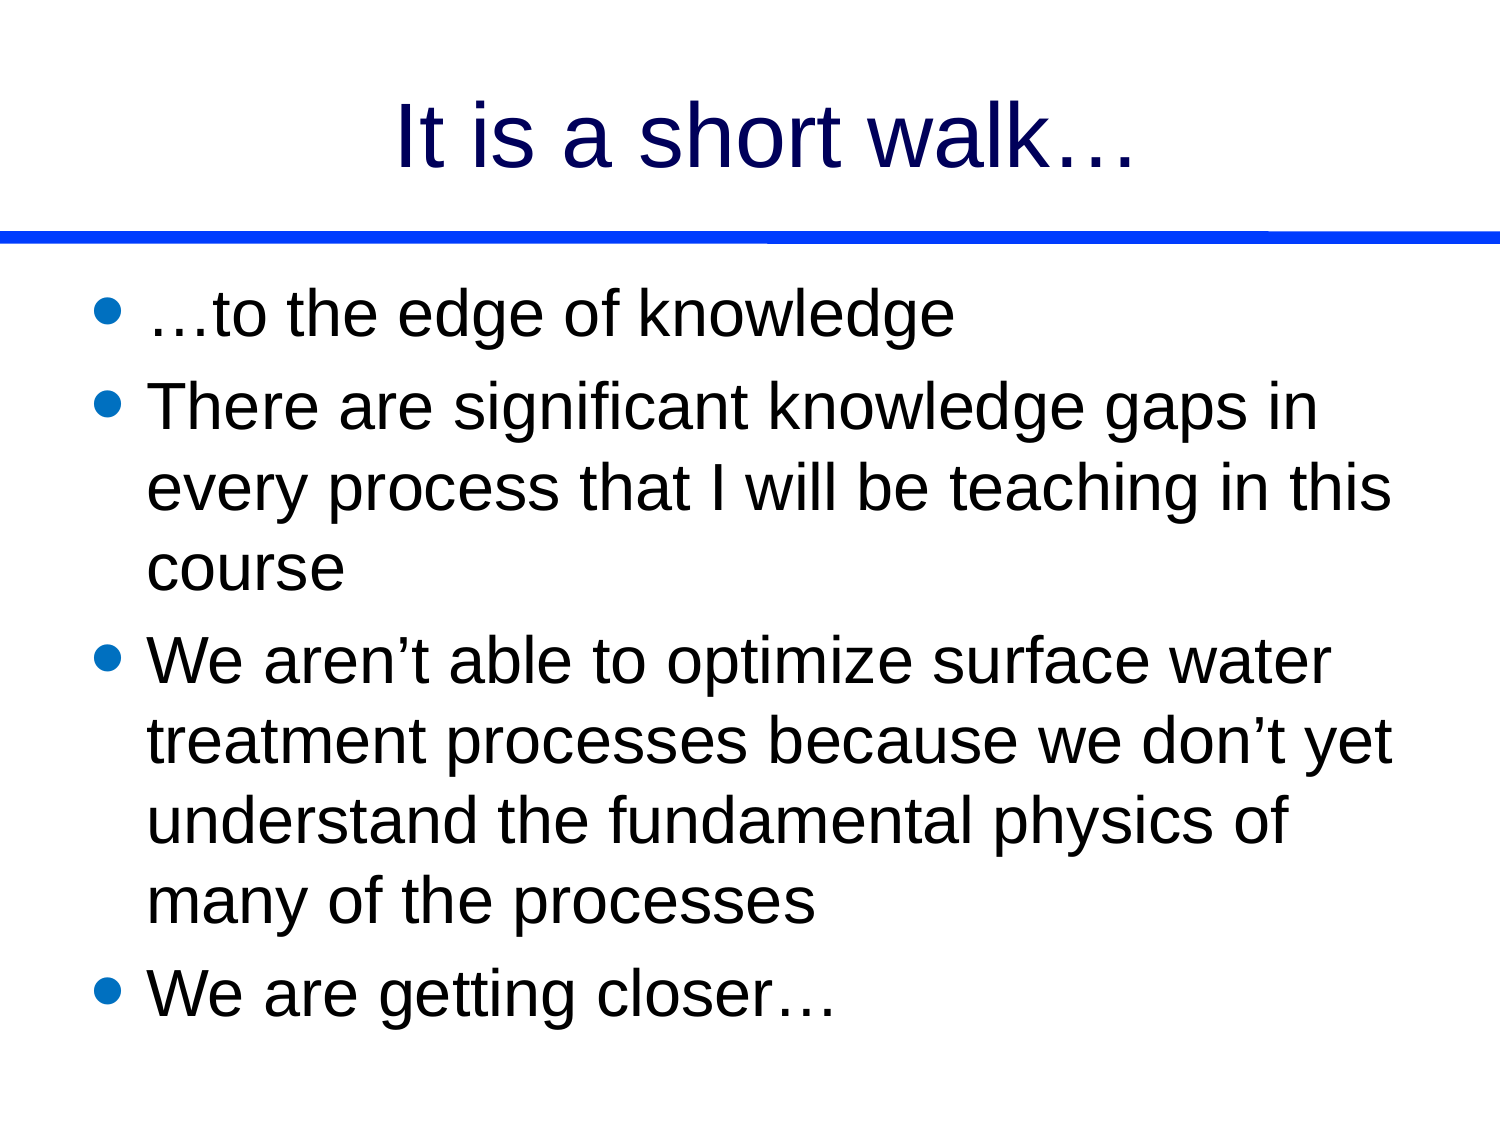

# It is a short walk…
…to the edge of knowledge
There are significant knowledge gaps in every process that I will be teaching in this course
We aren’t able to optimize surface water treatment processes because we don’t yet understand the fundamental physics of many of the processes
We are getting closer…